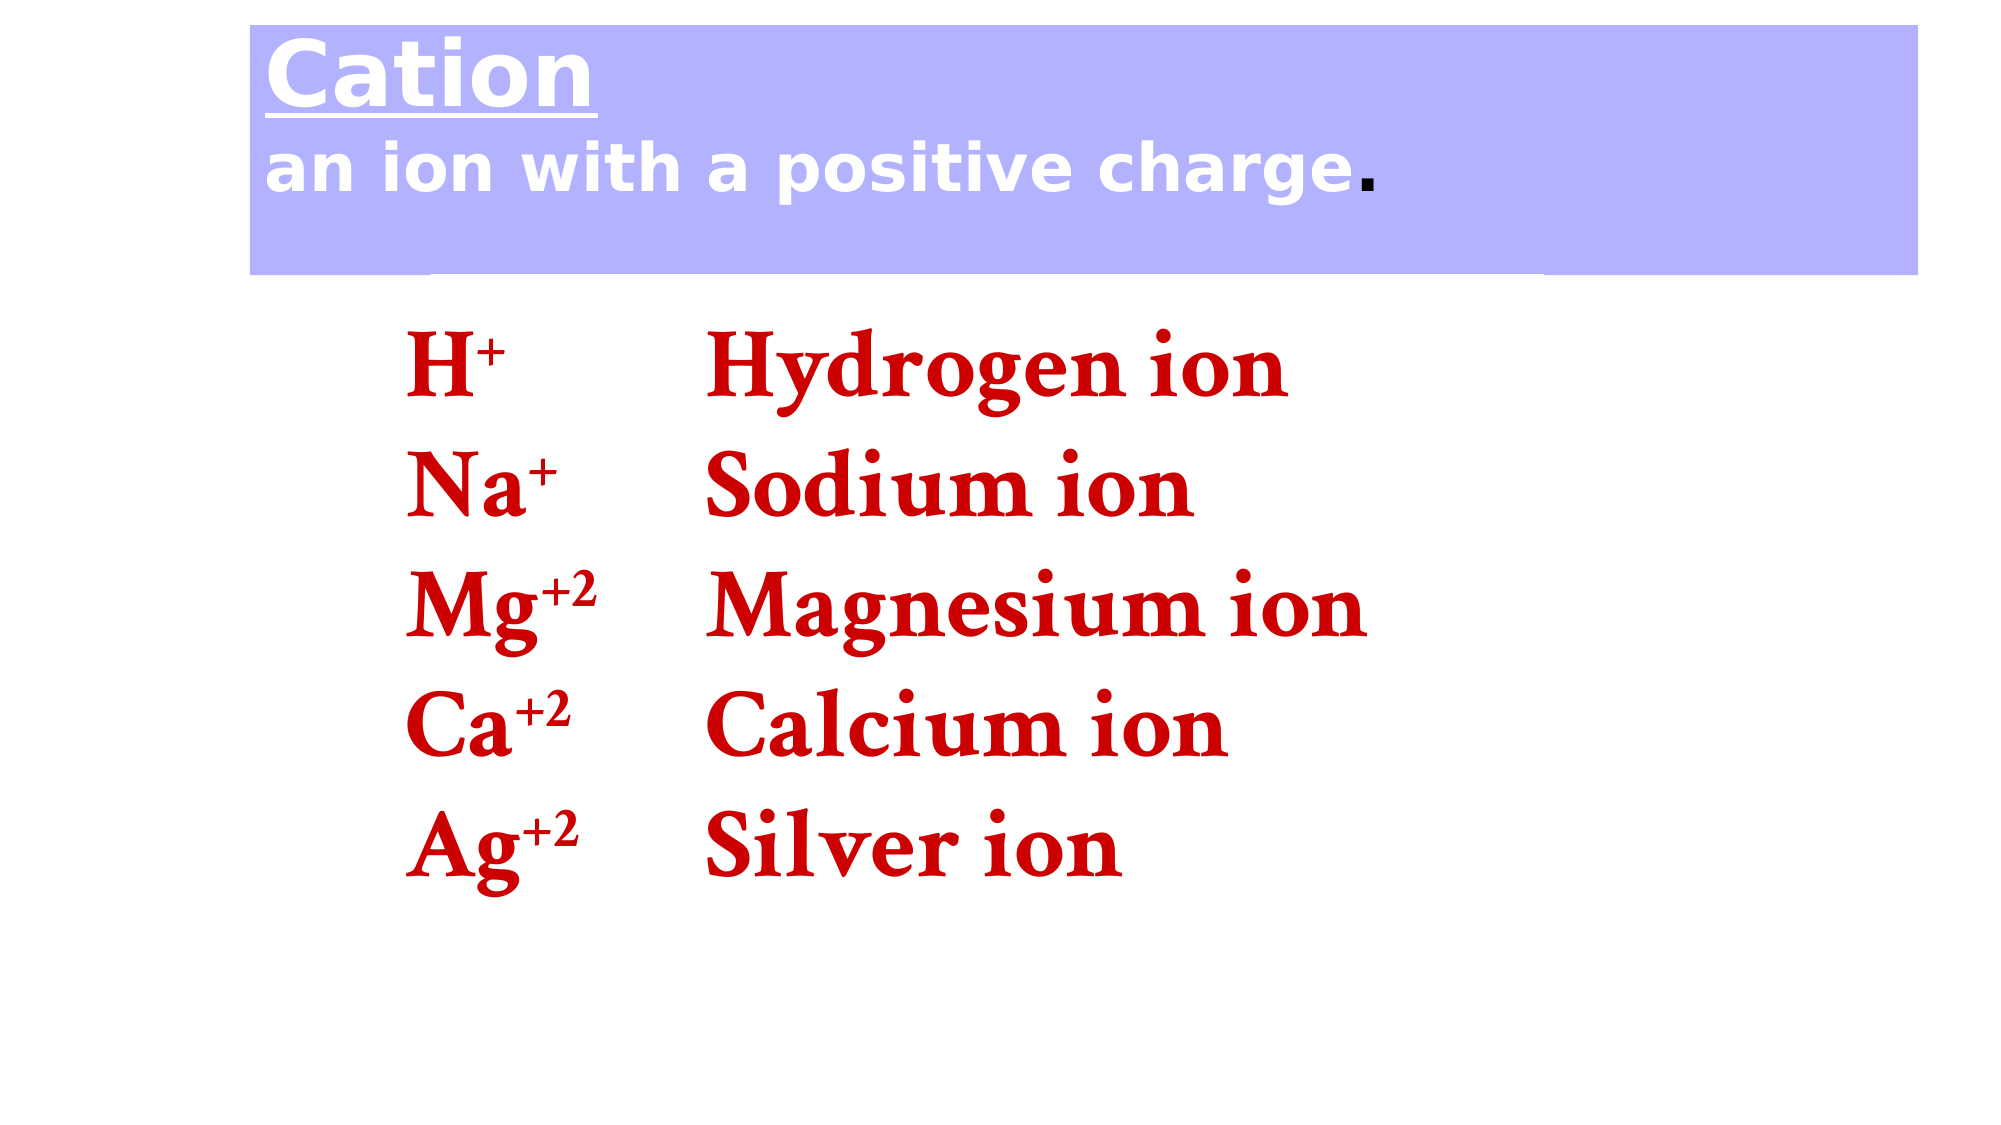

Cation
an ion with a positive charge.

H+		Hydrogen ion
Na+	Sodium ion
Mg+2	Magnesium ion
Ca+2	Calcium ion
Ag+2	Silver ion